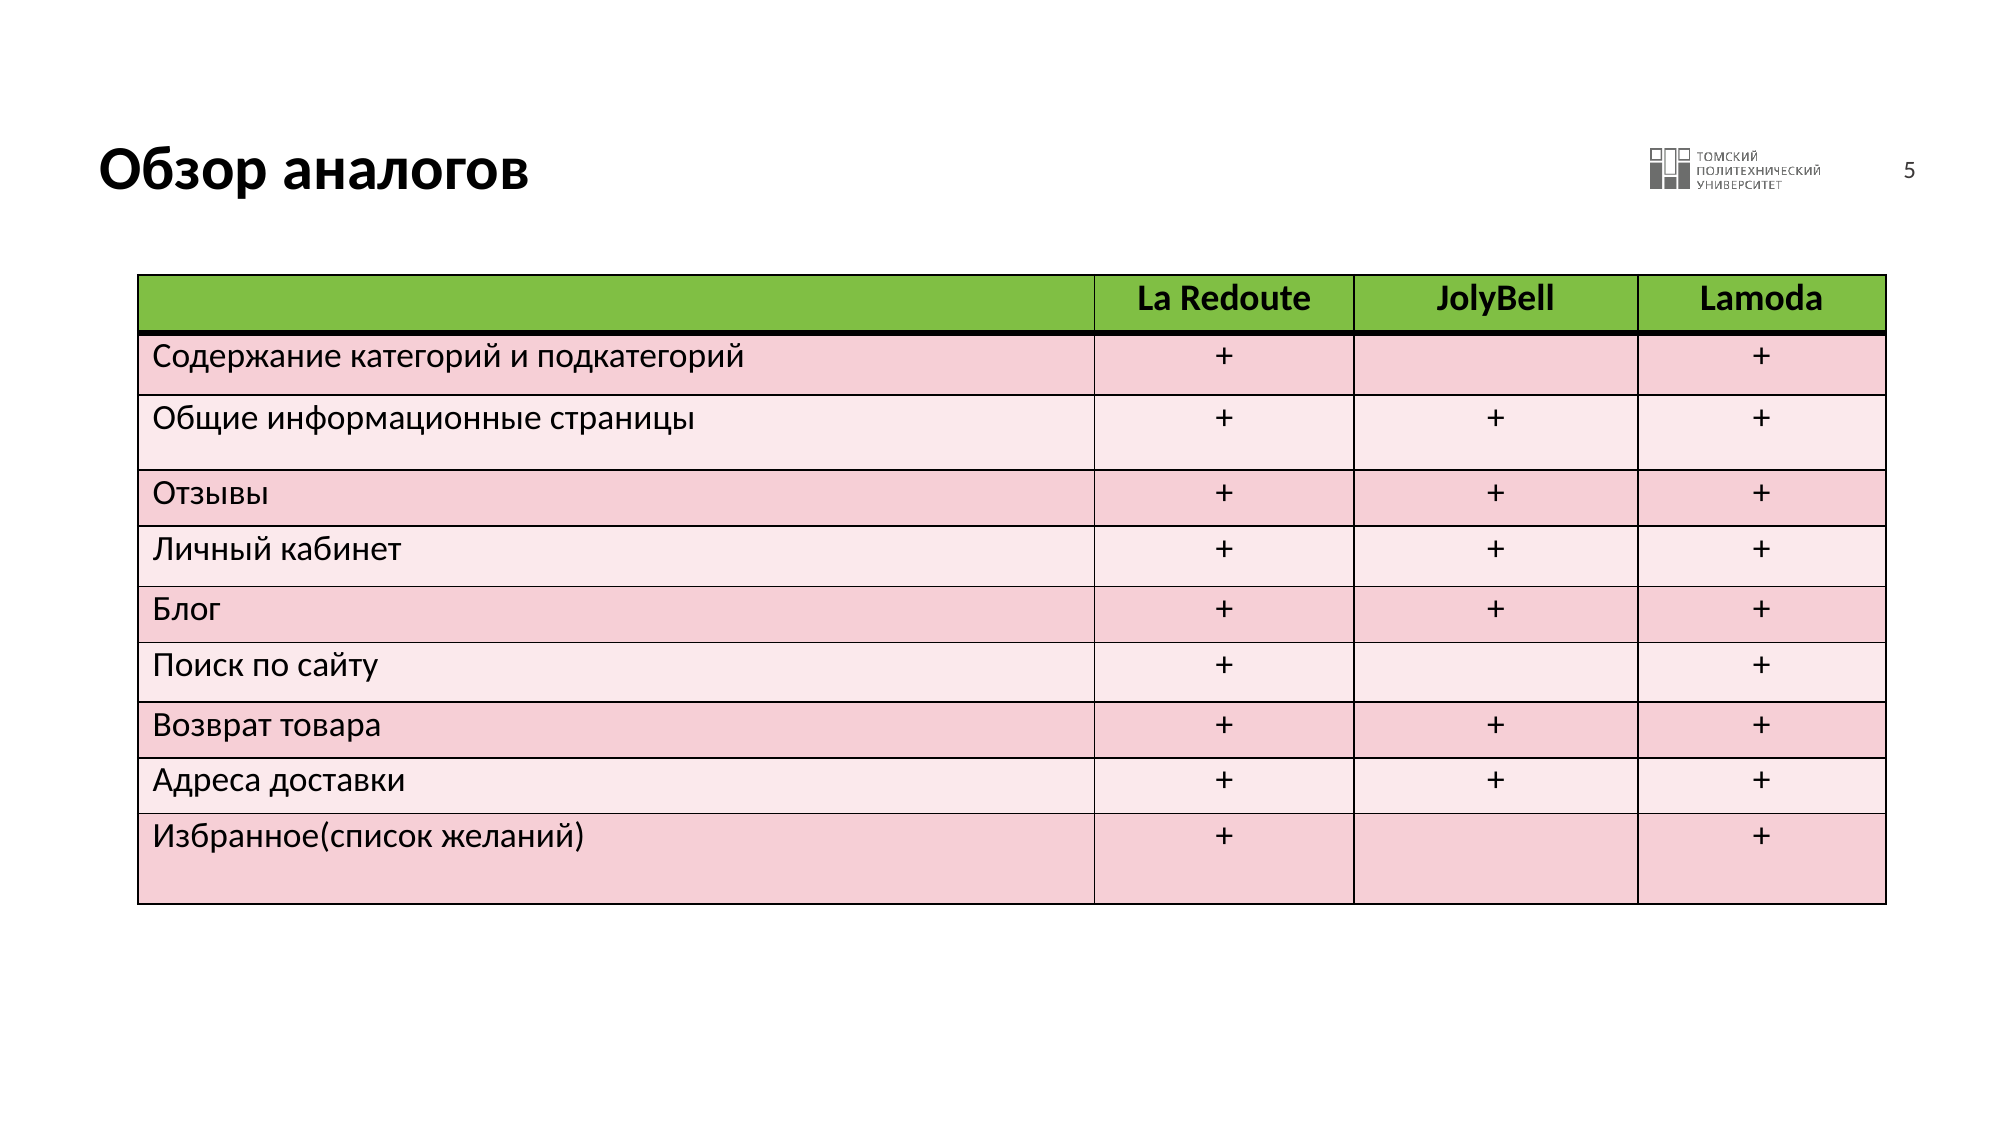

# Обзор аналогов
|  | La Redoute | JolyBell | Lamoda |
| --- | --- | --- | --- |
| Содержание категорий и подкатегорий | + |  | + |
| Общие информационные страницы | + | + | + |
| Отзывы | + | + | + |
| Личный кабинет | + | + | + |
| Блог | + | + | + |
| Поиск по сайту | + |  | + |
| Возврат товара | + | + | + |
| Адреса доставки | + | + | + |
| Избранное(список желаний) | + |  | + |